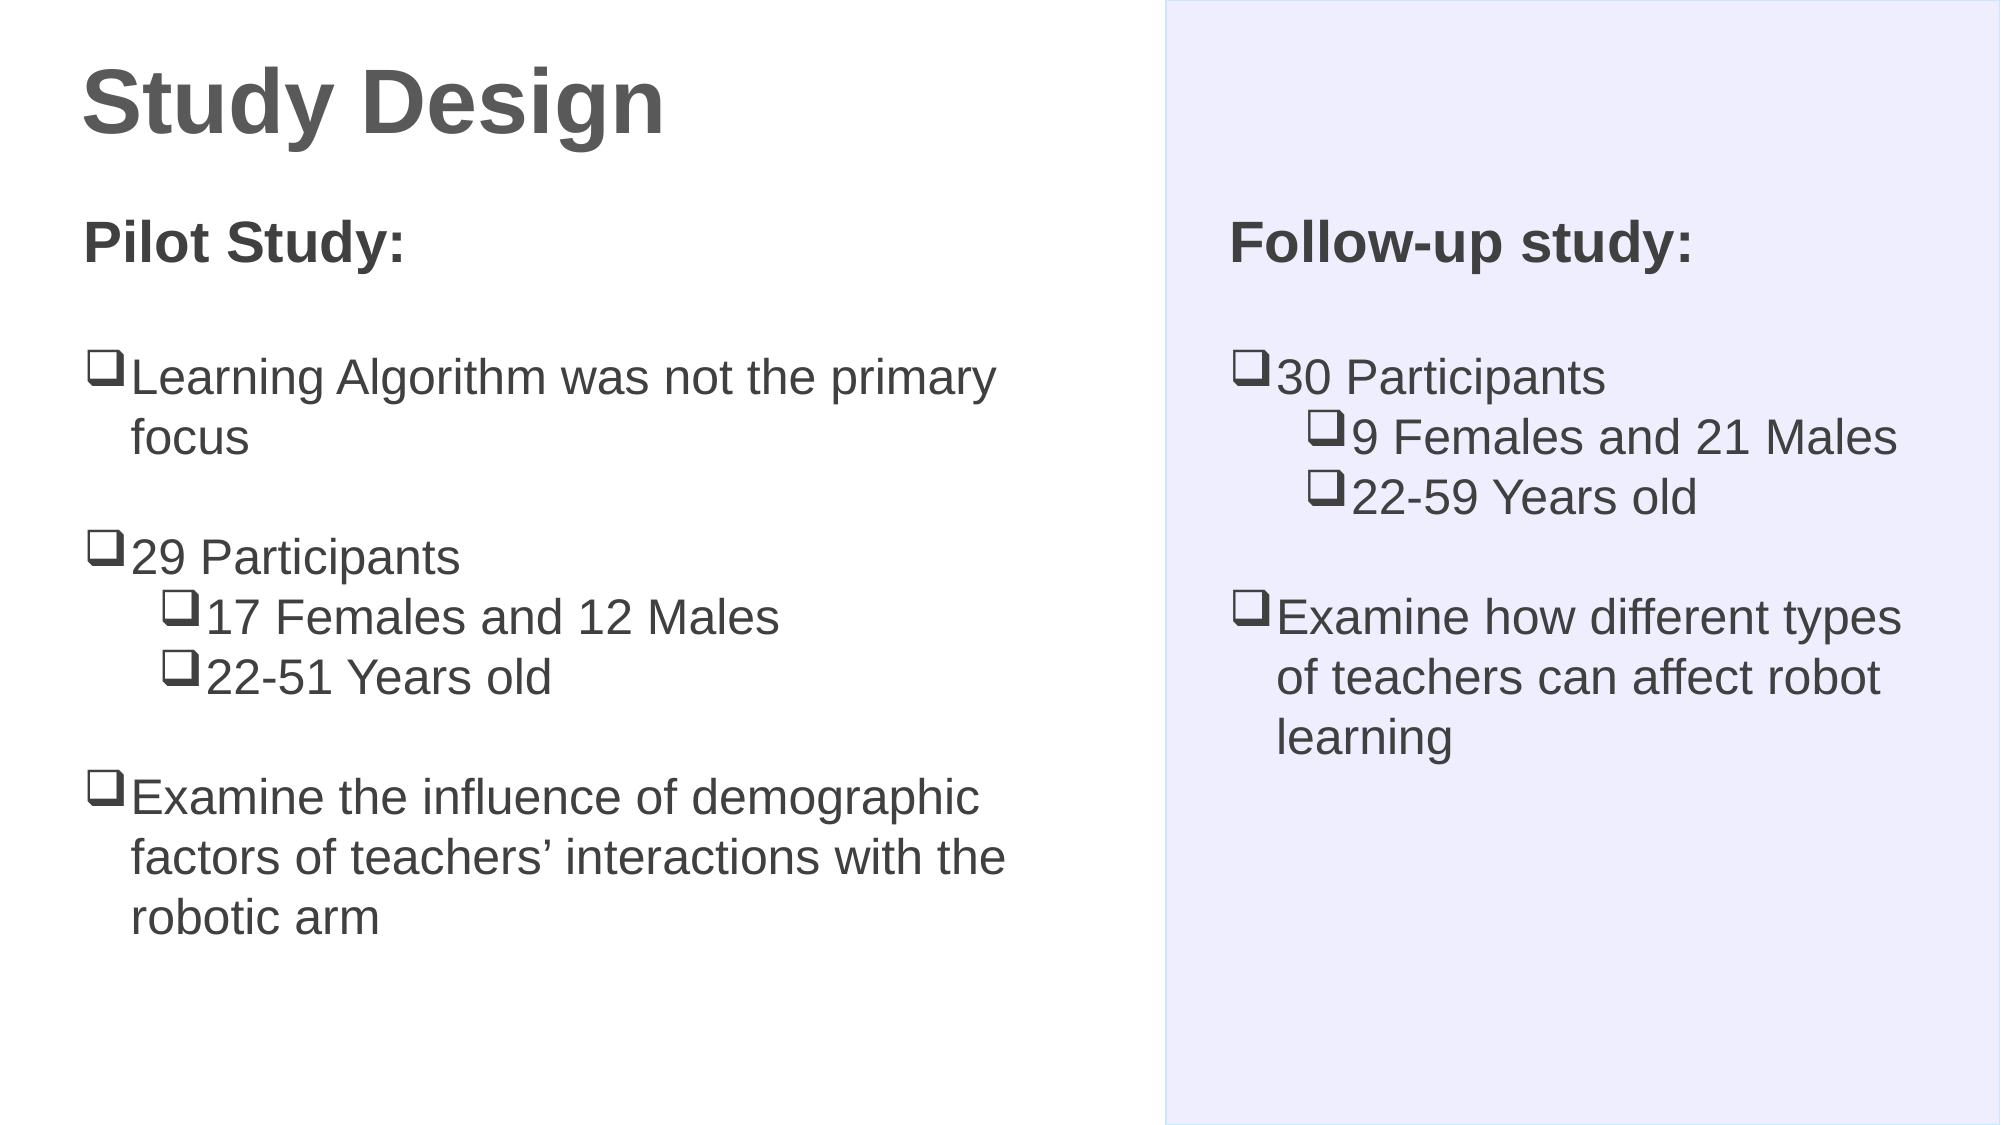

Study Design
Pilot Study:

Learning Algorithm was not the primary focus

29 Participants
17 Females and 12 Males
22-51 Years old

Examine the influence of demographic factors of teachers’ interactions with the robotic arm
Follow-up study:

30 Participants
9 Females and 21 Males
22-59 Years old

Examine how different types of teachers can affect robot learning